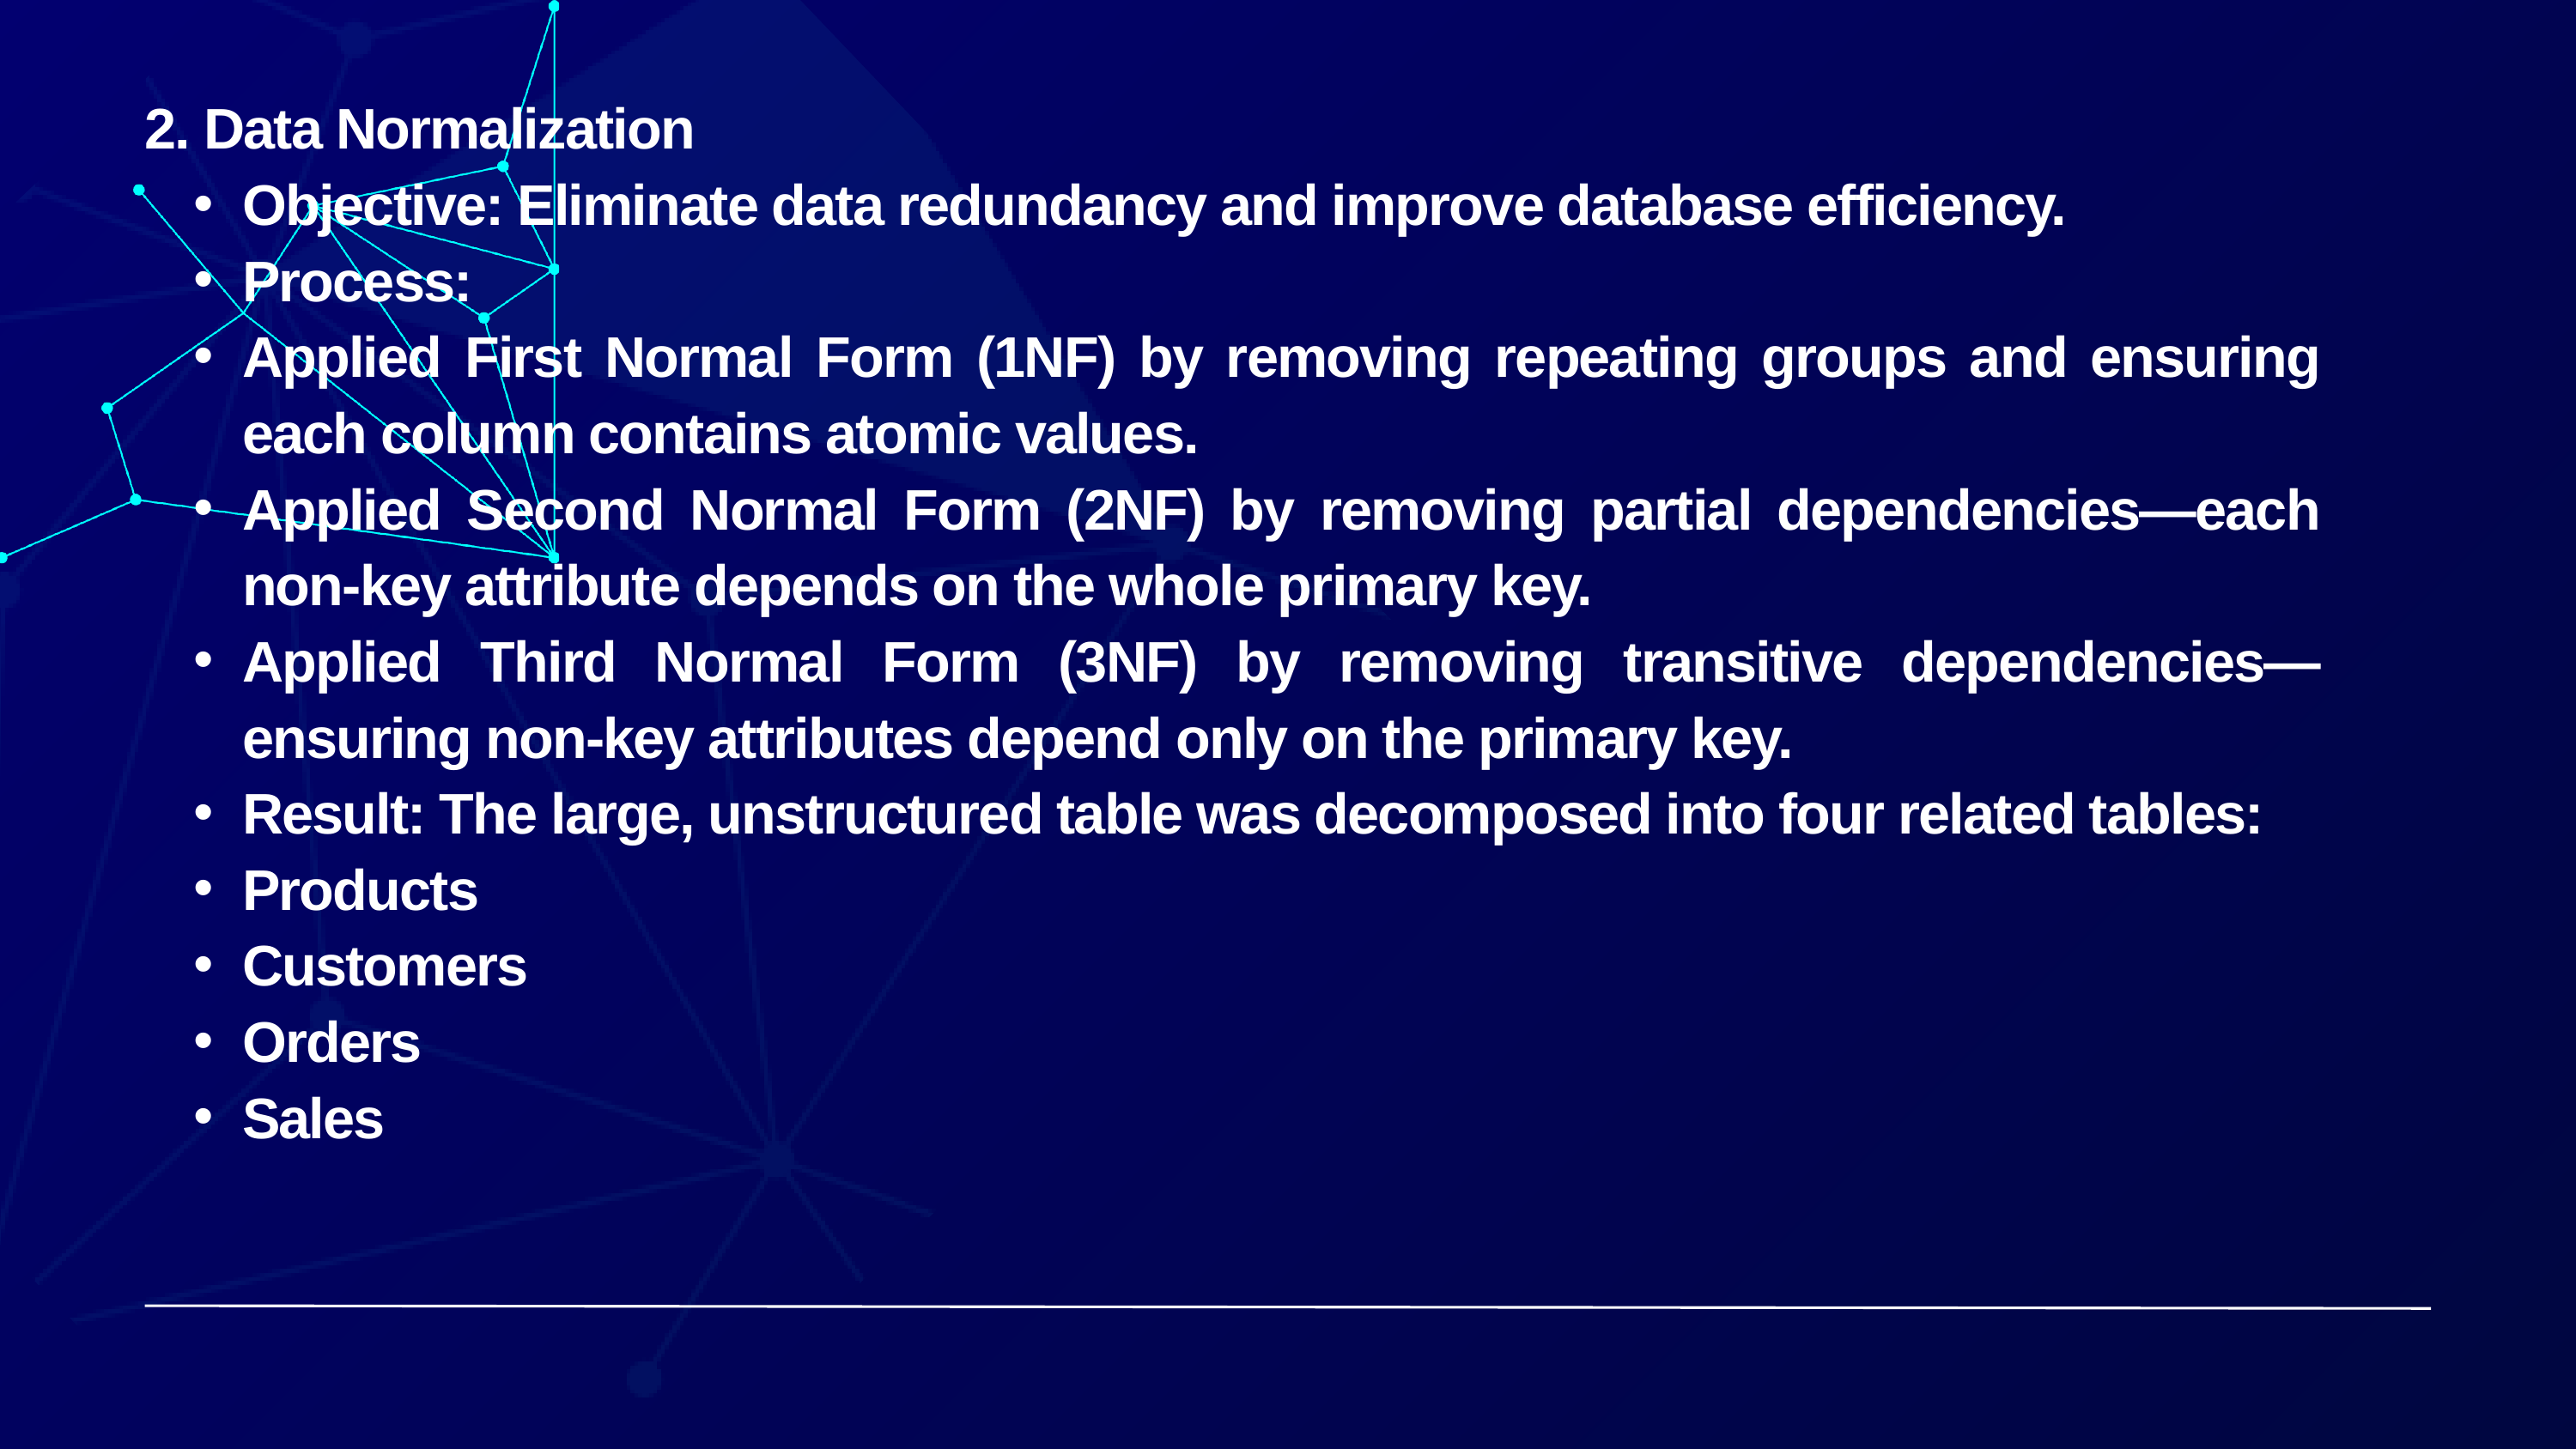

2. Data Normalization
Objective: Eliminate data redundancy and improve database efficiency.
Process:
Applied First Normal Form (1NF) by removing repeating groups and ensuring each column contains atomic values.
Applied Second Normal Form (2NF) by removing partial dependencies—each non-key attribute depends on the whole primary key.
Applied Third Normal Form (3NF) by removing transitive dependencies—ensuring non-key attributes depend only on the primary key.
Result: The large, unstructured table was decomposed into four related tables:
Products
Customers
Orders
Sales